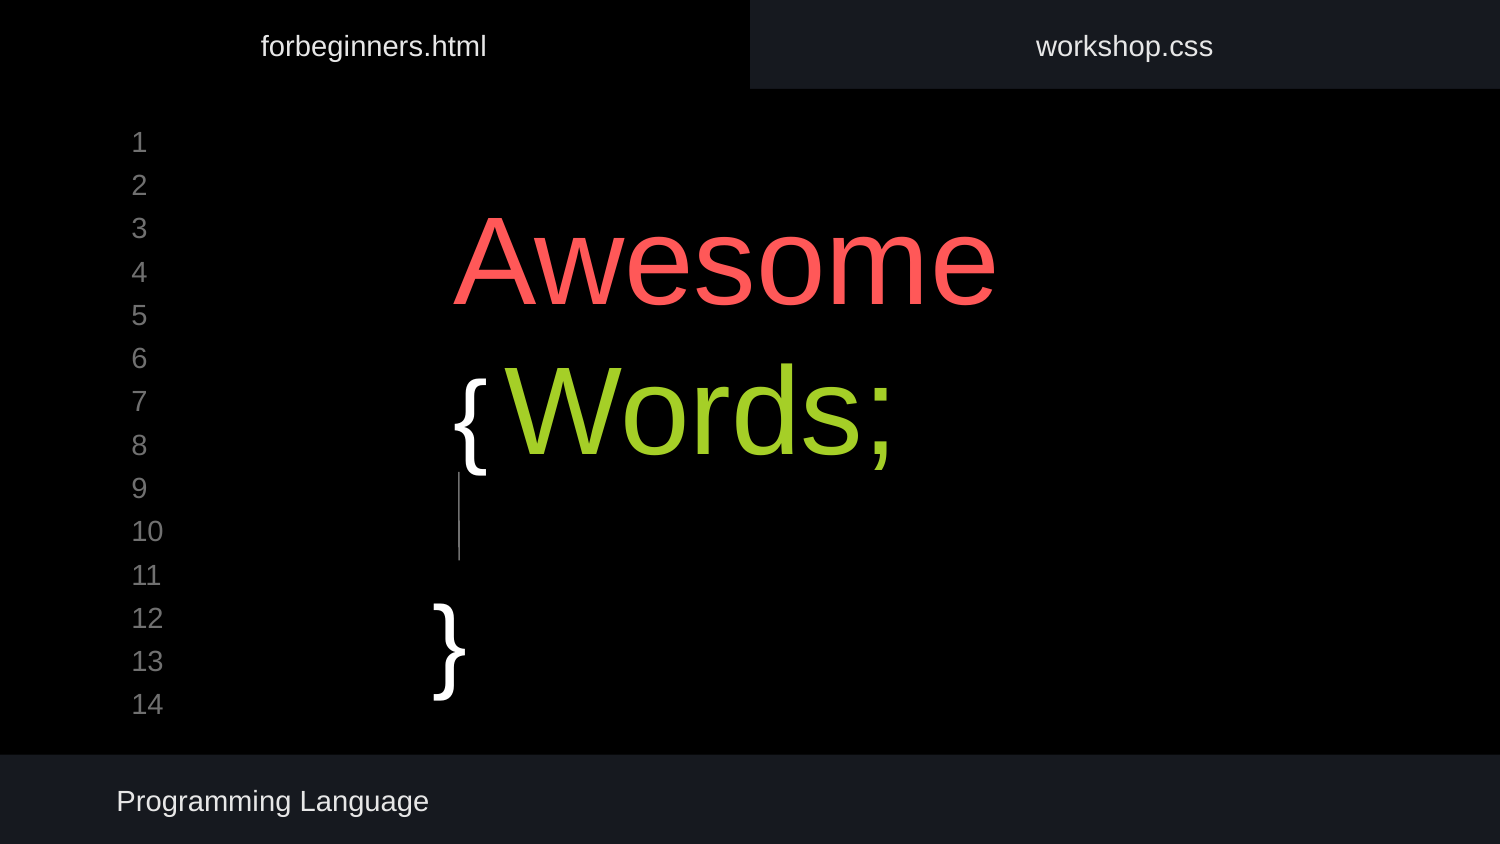

forbeginners.html
workshop.css
# Awesome { Words;

}
Programming Language